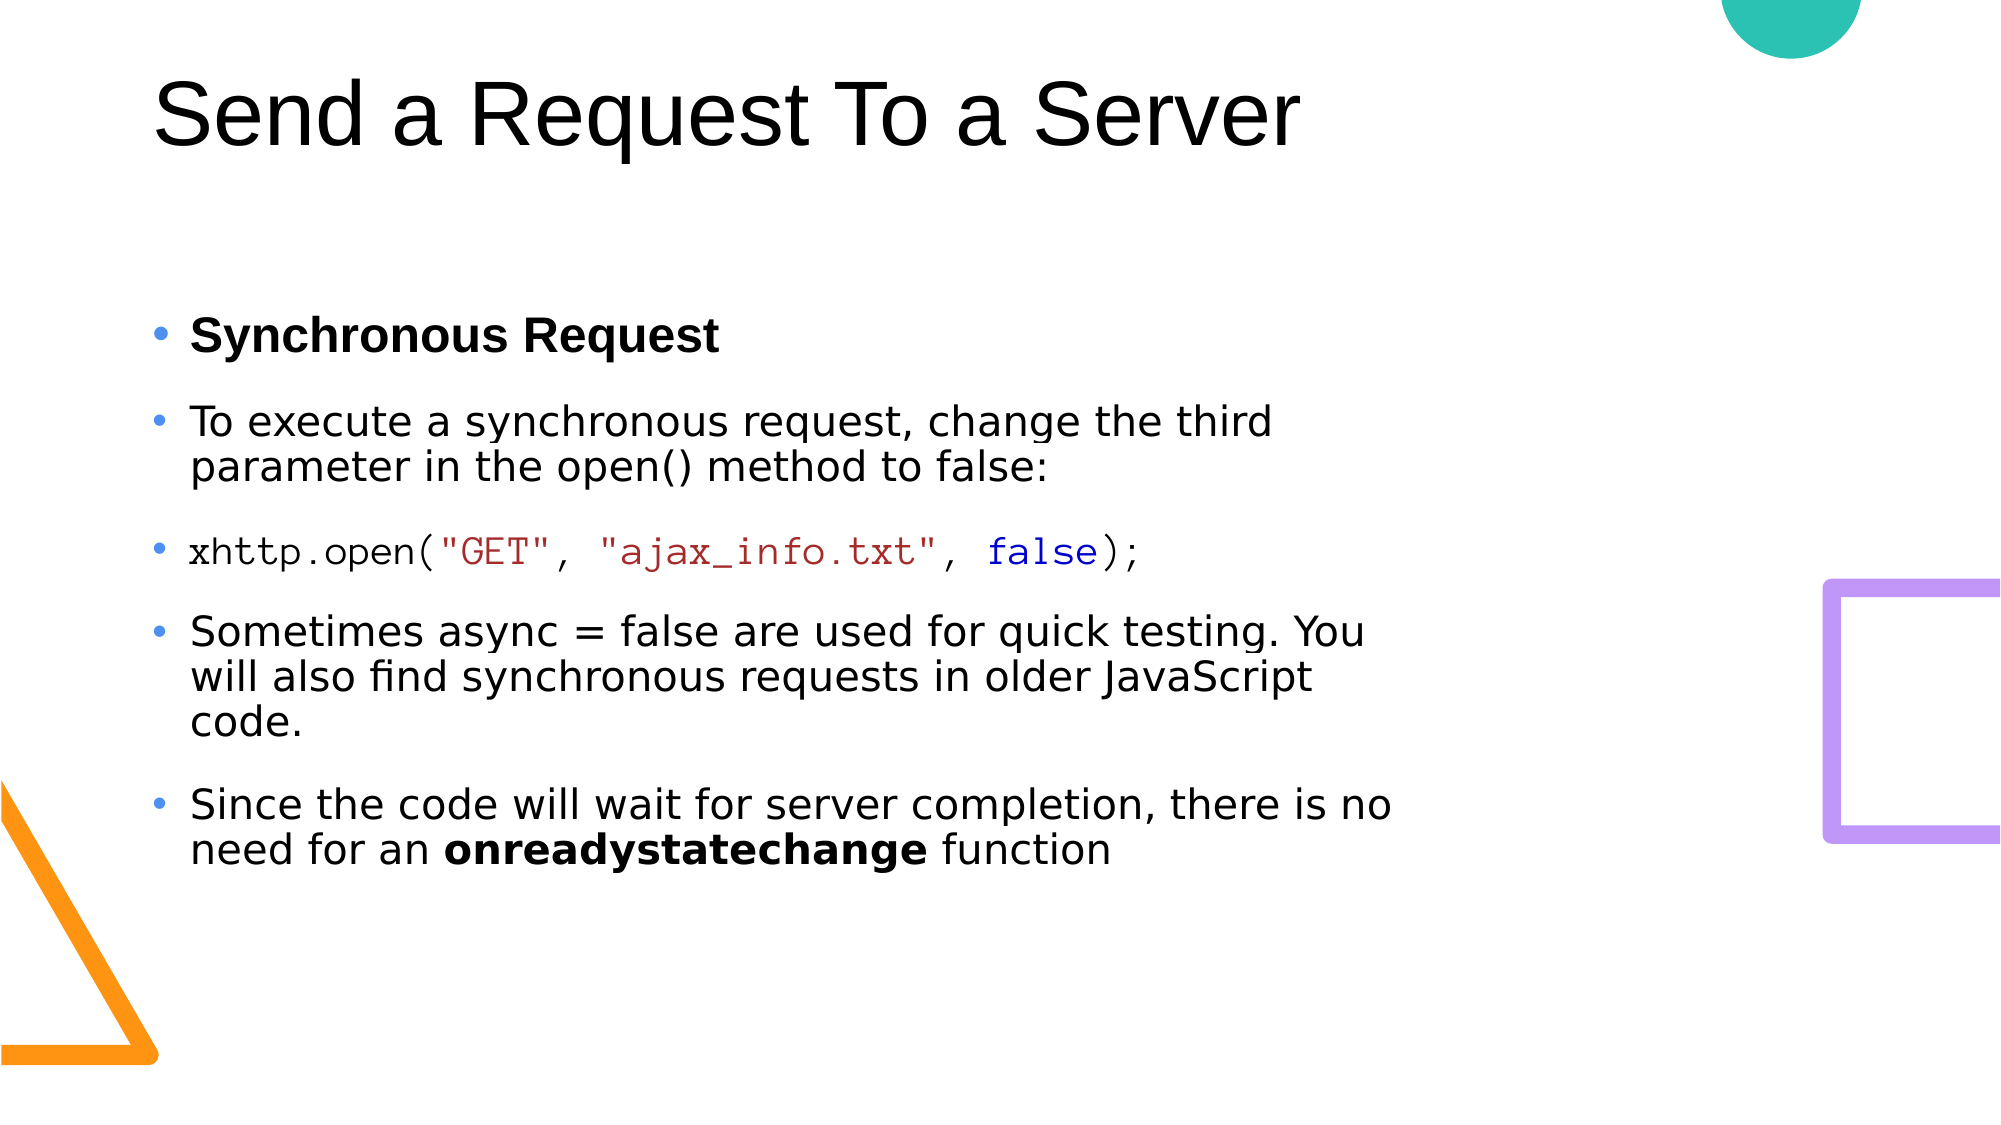

# Send a Request To a Server
Synchronous Request
To execute a synchronous request, change the third parameter in the open() method to false:
xhttp.open("GET", "ajax_info.txt", false);
Sometimes async = false are used for quick testing. You will also find synchronous requests in older JavaScript code.
Since the code will wait for server completion, there is no need for an onreadystatechange function